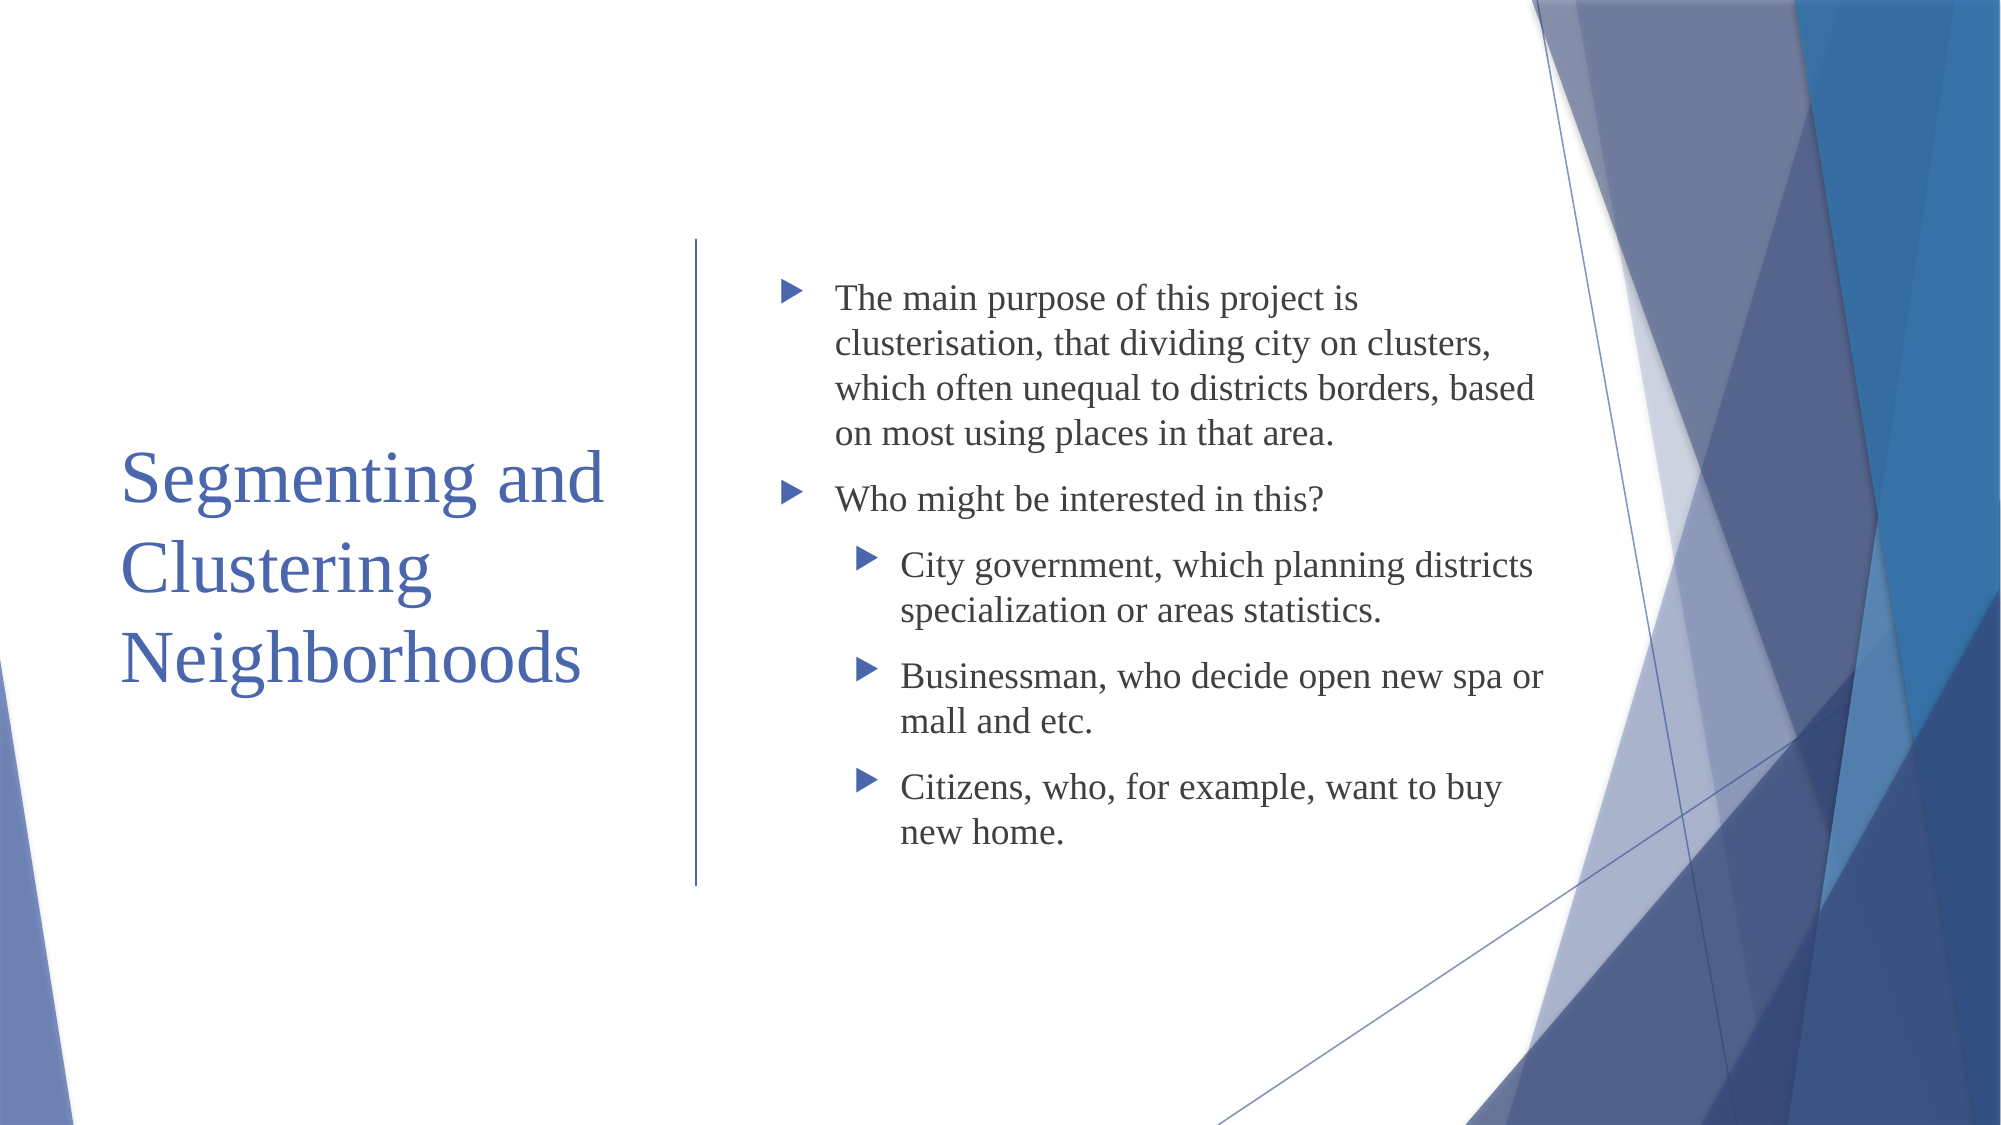

# Segmenting and Clustering Neighborhoods
The main purpose of this project is clusterisation, that dividing city on clusters, which often unequal to districts borders, based on most using places in that area.
Who might be interested in this?
City government, which planning districts specialization or areas statistics.
Businessman, who decide open new spa or mall and etc.
Citizens, who, for example, want to buy new home.